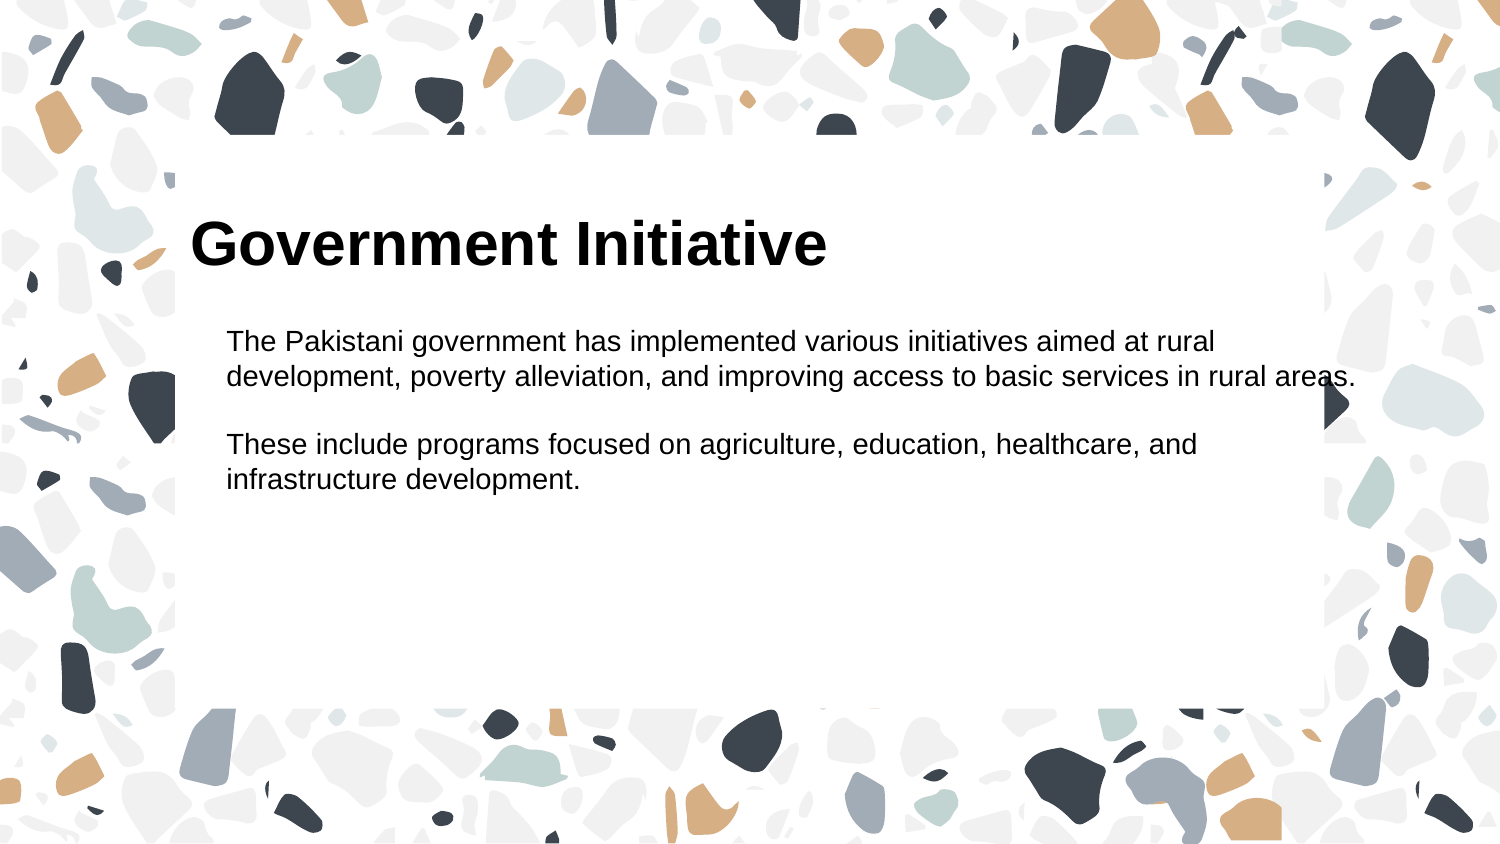

Government Initiative
The Pakistani government has implemented various initiatives aimed at rural development, poverty alleviation, and improving access to basic services in rural areas.
These include programs focused on agriculture, education, healthcare, and infrastructure development.